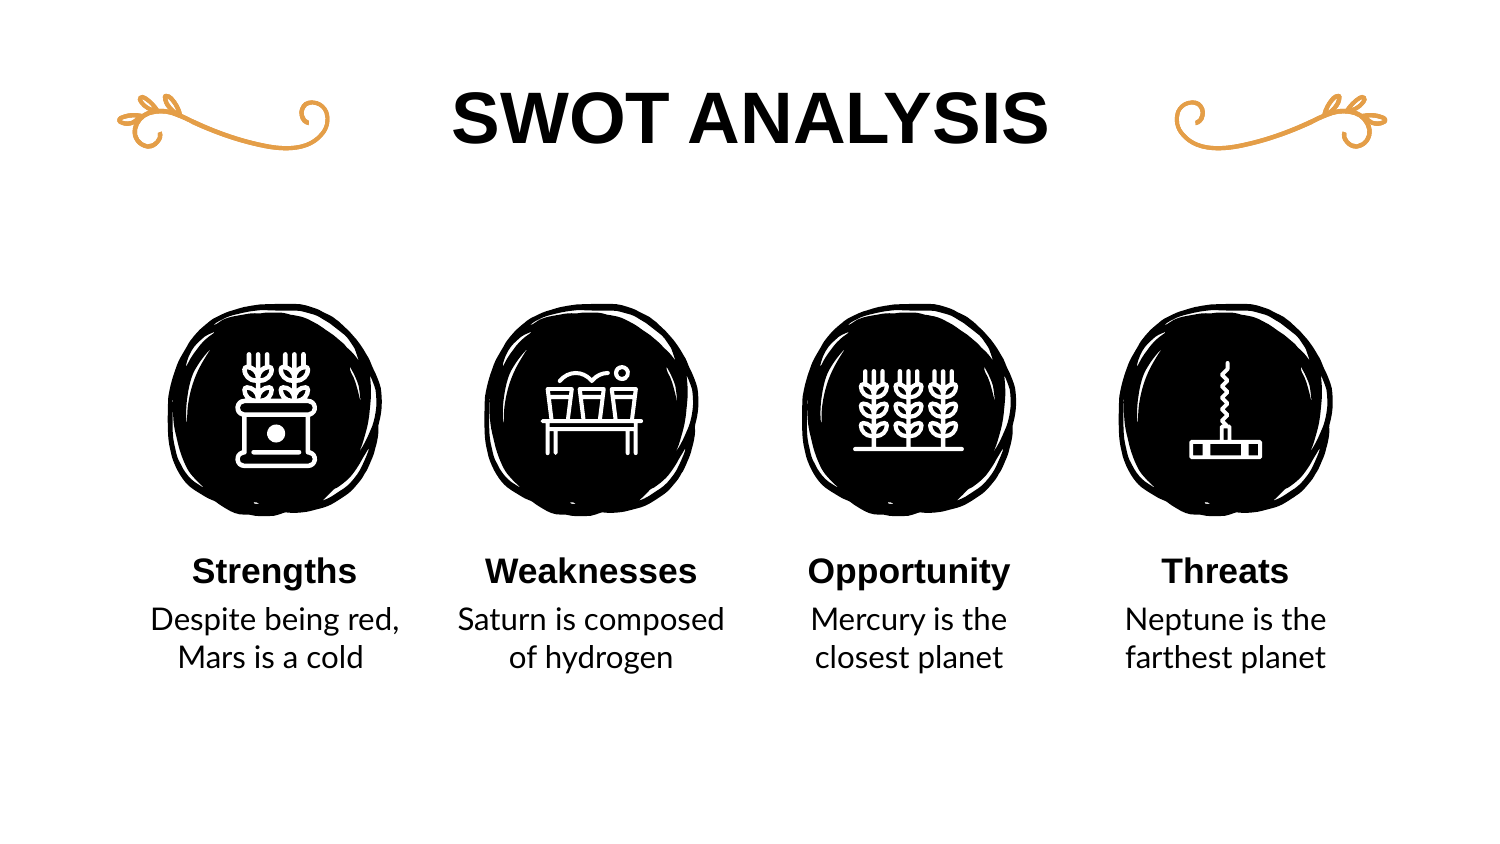

# SWOT ANALYSIS

Strengths
Weaknesses
Opportunity
Threats
Despite being red, Mars is a cold
Saturn is composed of hydrogen
Mercury is the closest planet
Neptune is the farthest planet